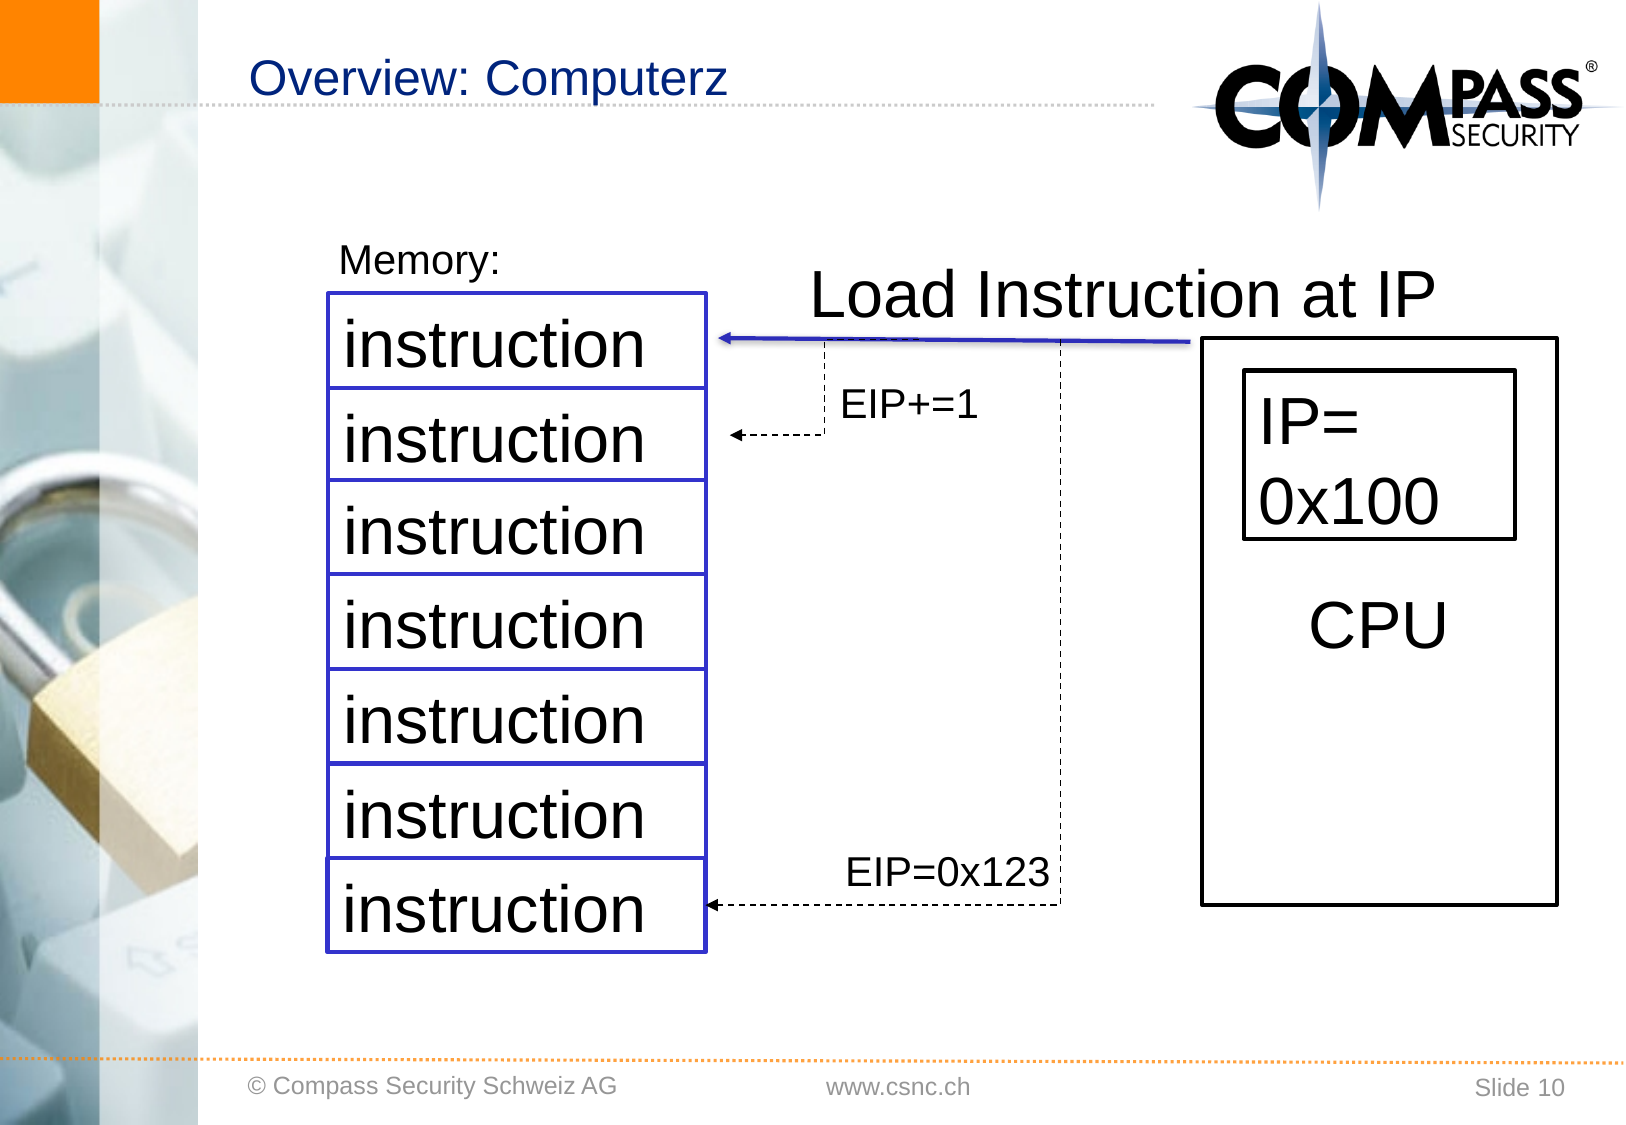

# Overview: Computerz
Memory:
Load Instruction at IP
instruction
CPU
EIP+=1
IP= 0x100
instruction
instruction
instruction
instruction
instruction
EIP=0x123
instruction